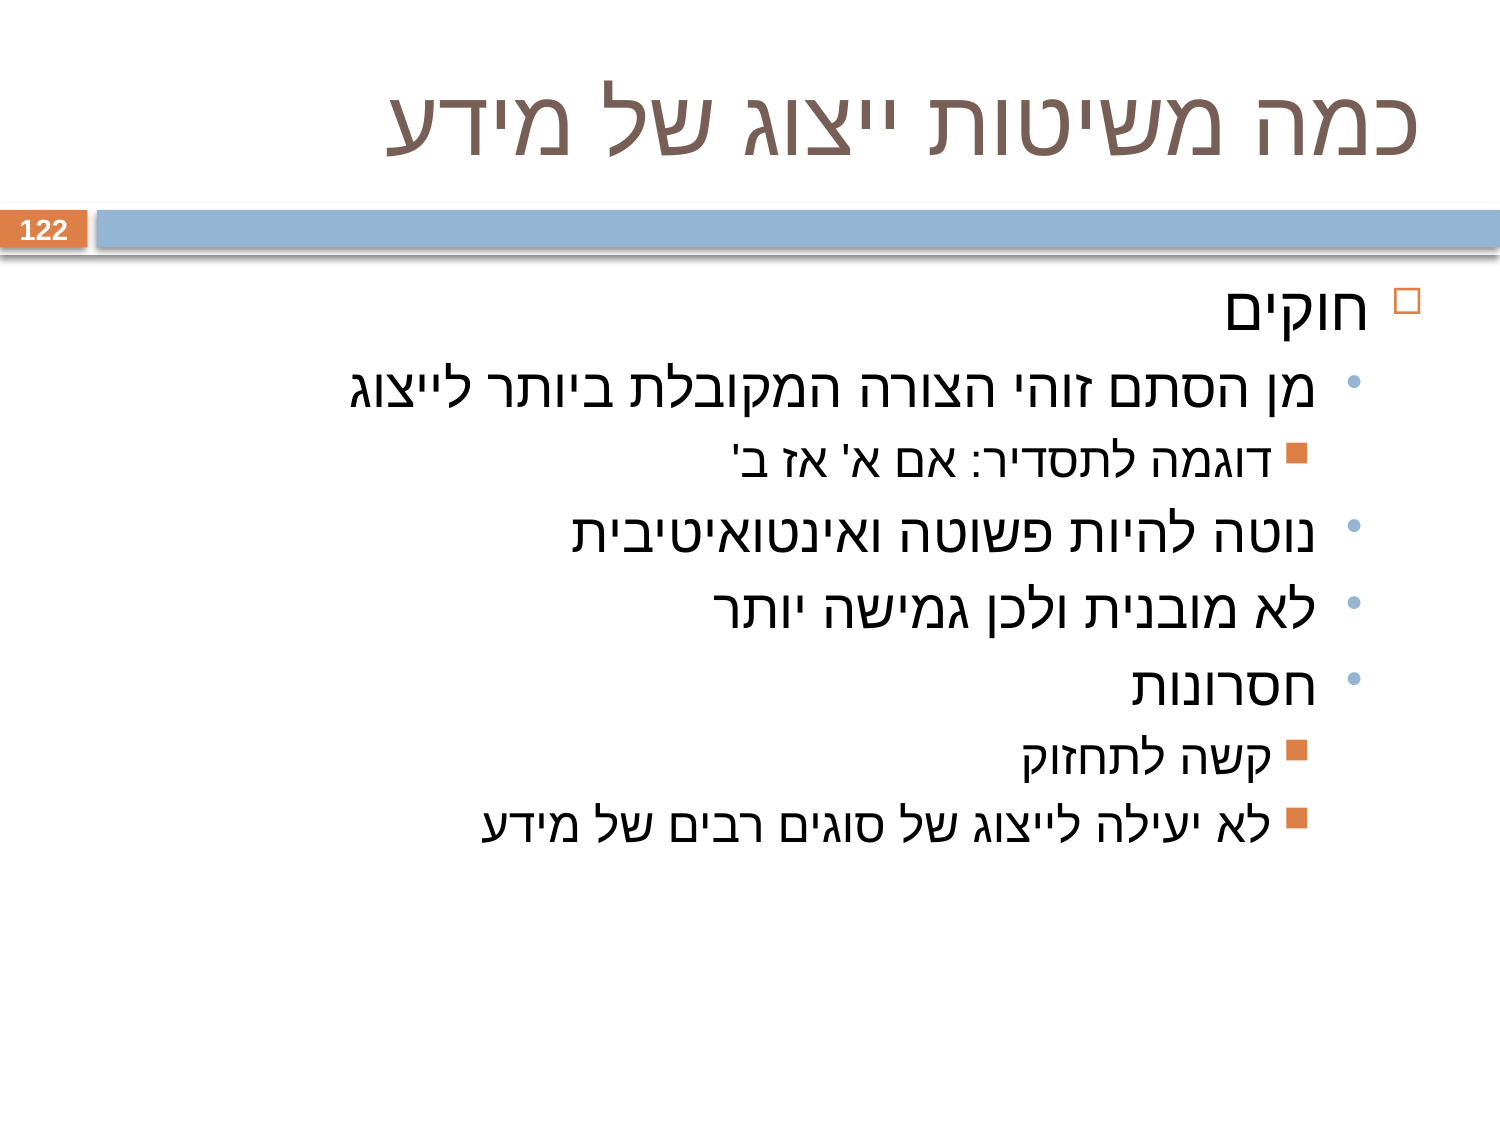

# כמה משיטות ייצוג של מידע
122
חוקים
מן הסתם זוהי הצורה המקובלת ביותר לייצוג
דוגמה לתסדיר: אם א' אז ב'
נוטה להיות פשוטה ואינטואיטיבית
לא מובנית ולכן גמישה יותר
חסרונות
קשה לתחזוק
לא יעילה לייצוג של סוגים רבים של מידע